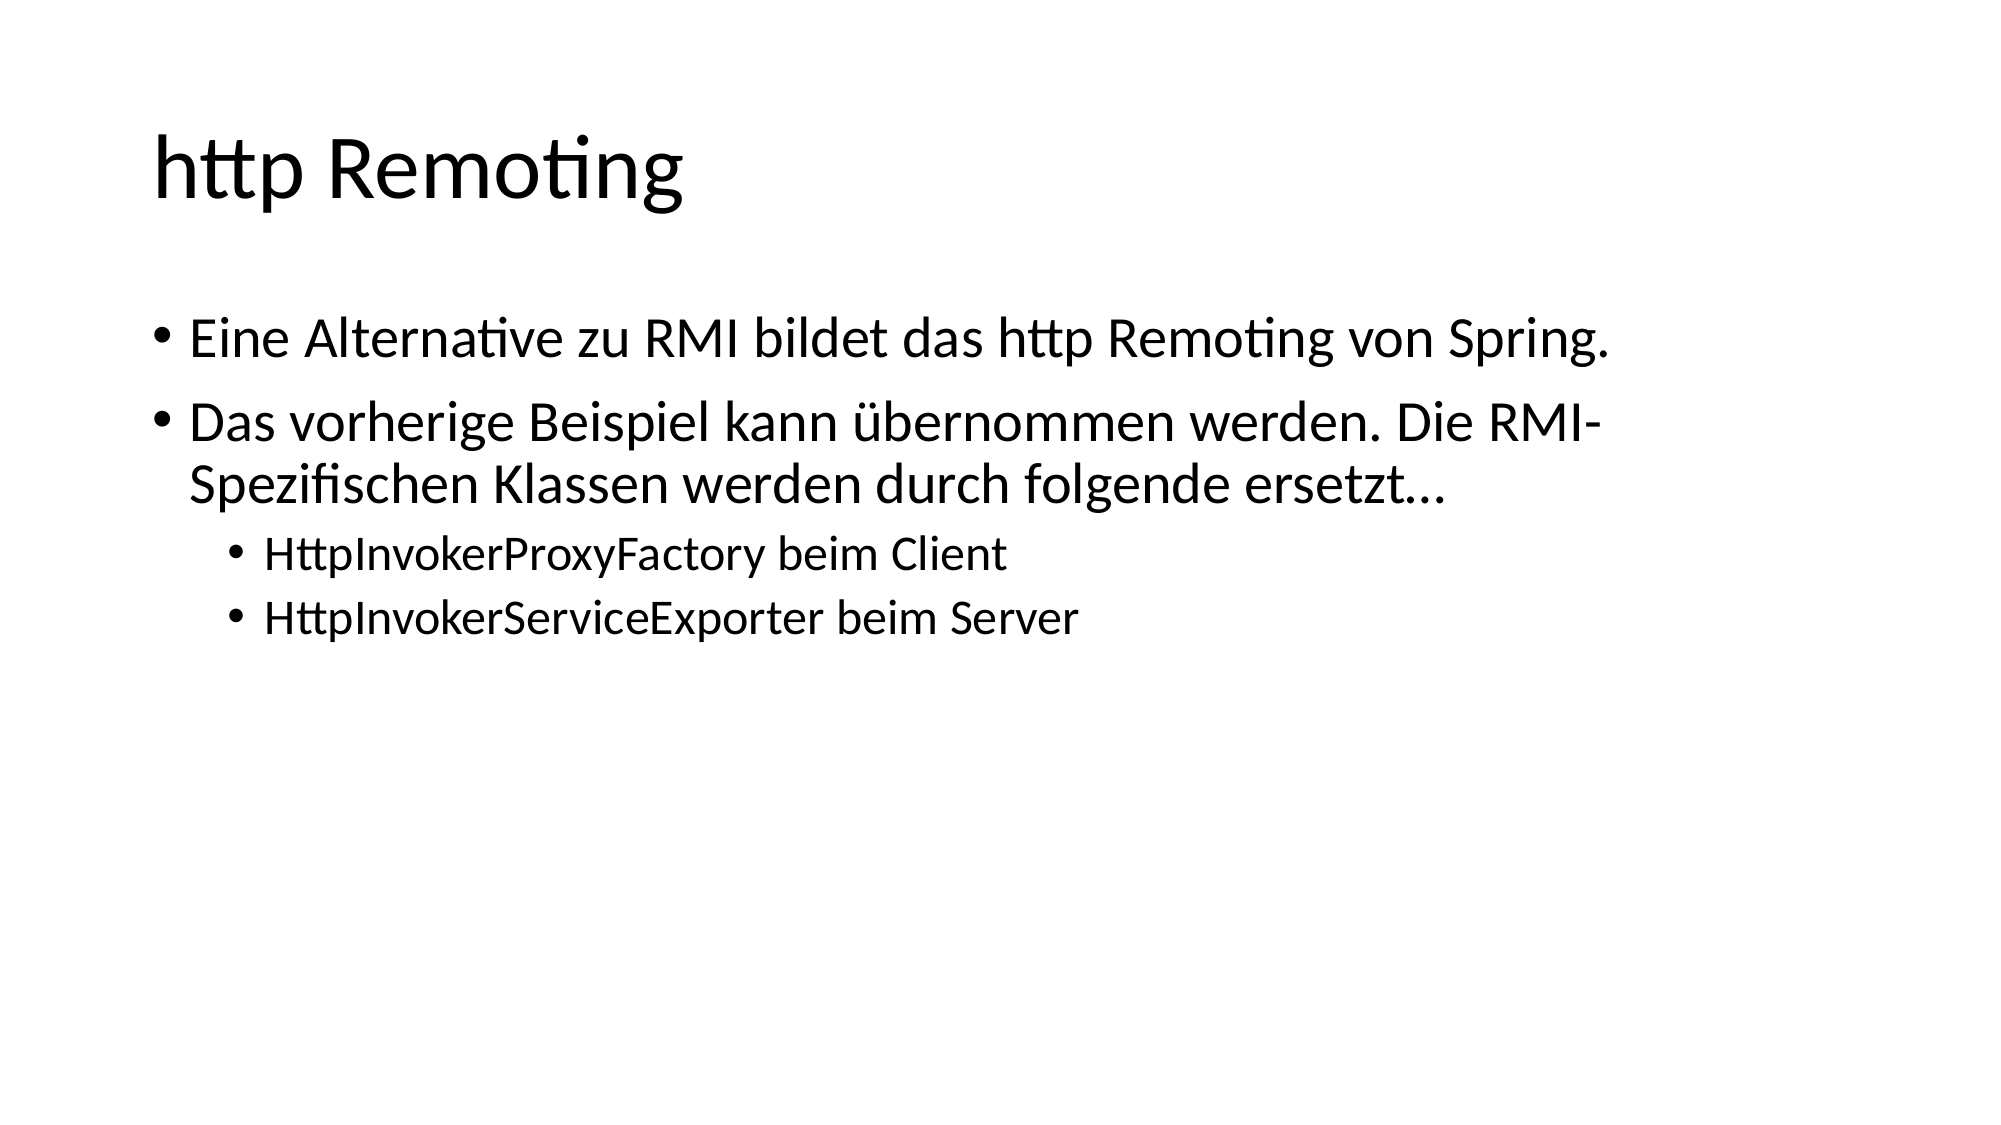

# http Remoting
Eine Alternative zu RMI bildet das http Remoting von Spring.
Das vorherige Beispiel kann übernommen werden. Die RMI-Spezifischen Klassen werden durch folgende ersetzt…
HttpInvokerProxyFactory beim Client
HttpInvokerServiceExporter beim Server